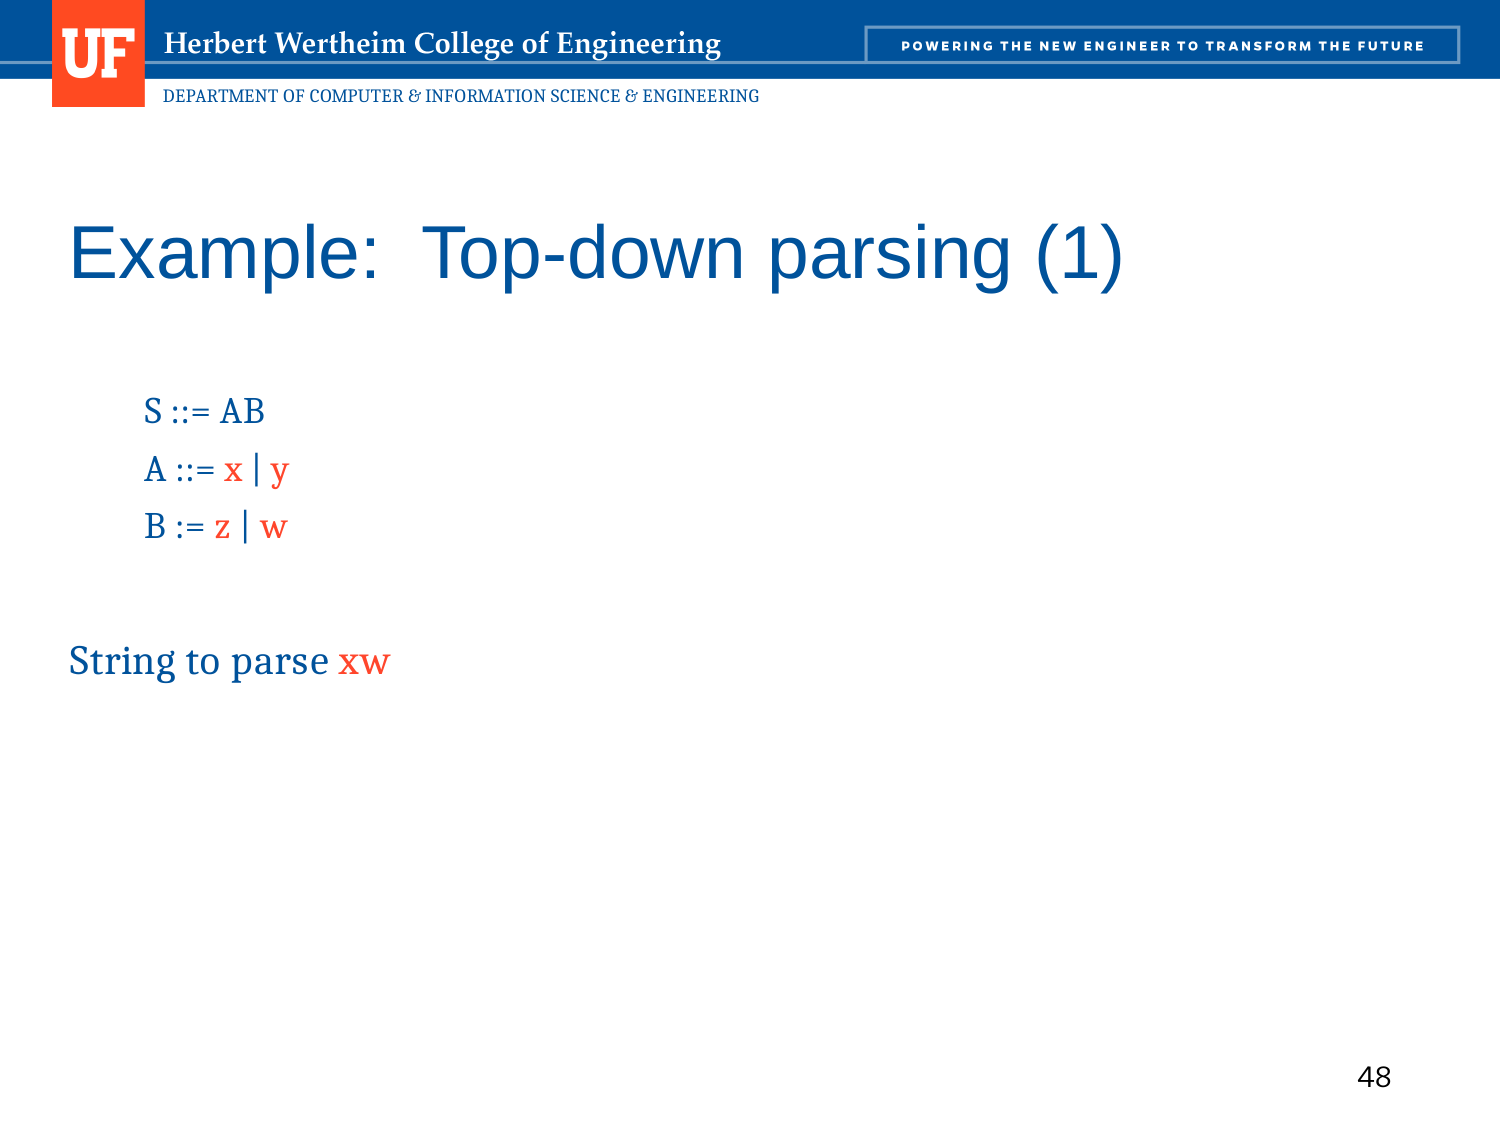

# Example:  Top-down parsing (1)
S ::= AB
A ::= x | y
B := z | w
String to parse xw

48